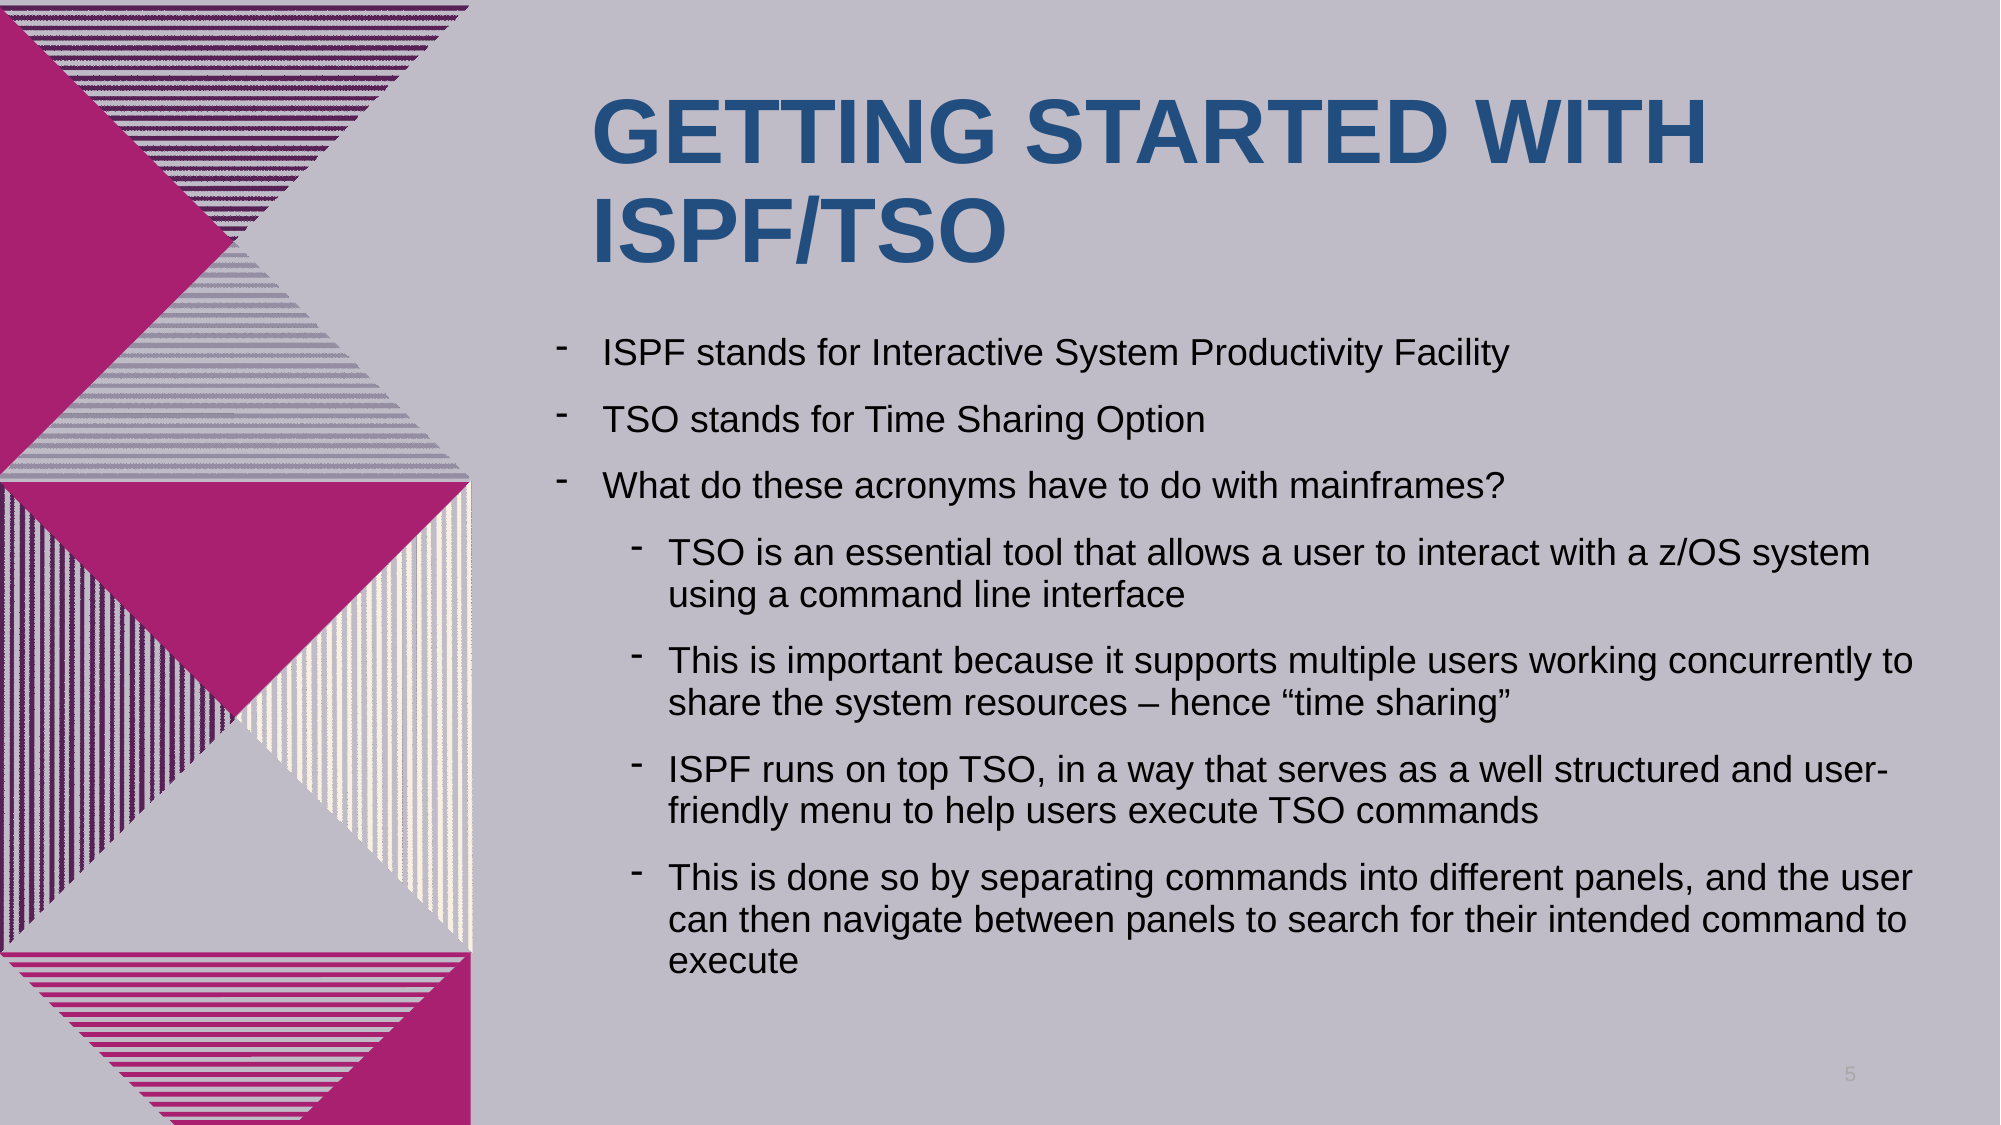

# Getting started with ispf/tso
ISPF stands for Interactive System Productivity Facility
TSO stands for Time Sharing Option
What do these acronyms have to do with mainframes?
TSO is an essential tool that allows a user to interact with a z/OS system using a command line interface
This is important because it supports multiple users working concurrently to share the system resources – hence “time sharing”
ISPF runs on top TSO, in a way that serves as a well structured and user-friendly menu to help users execute TSO commands
This is done so by separating commands into different panels, and the user can then navigate between panels to search for their intended command to execute

5